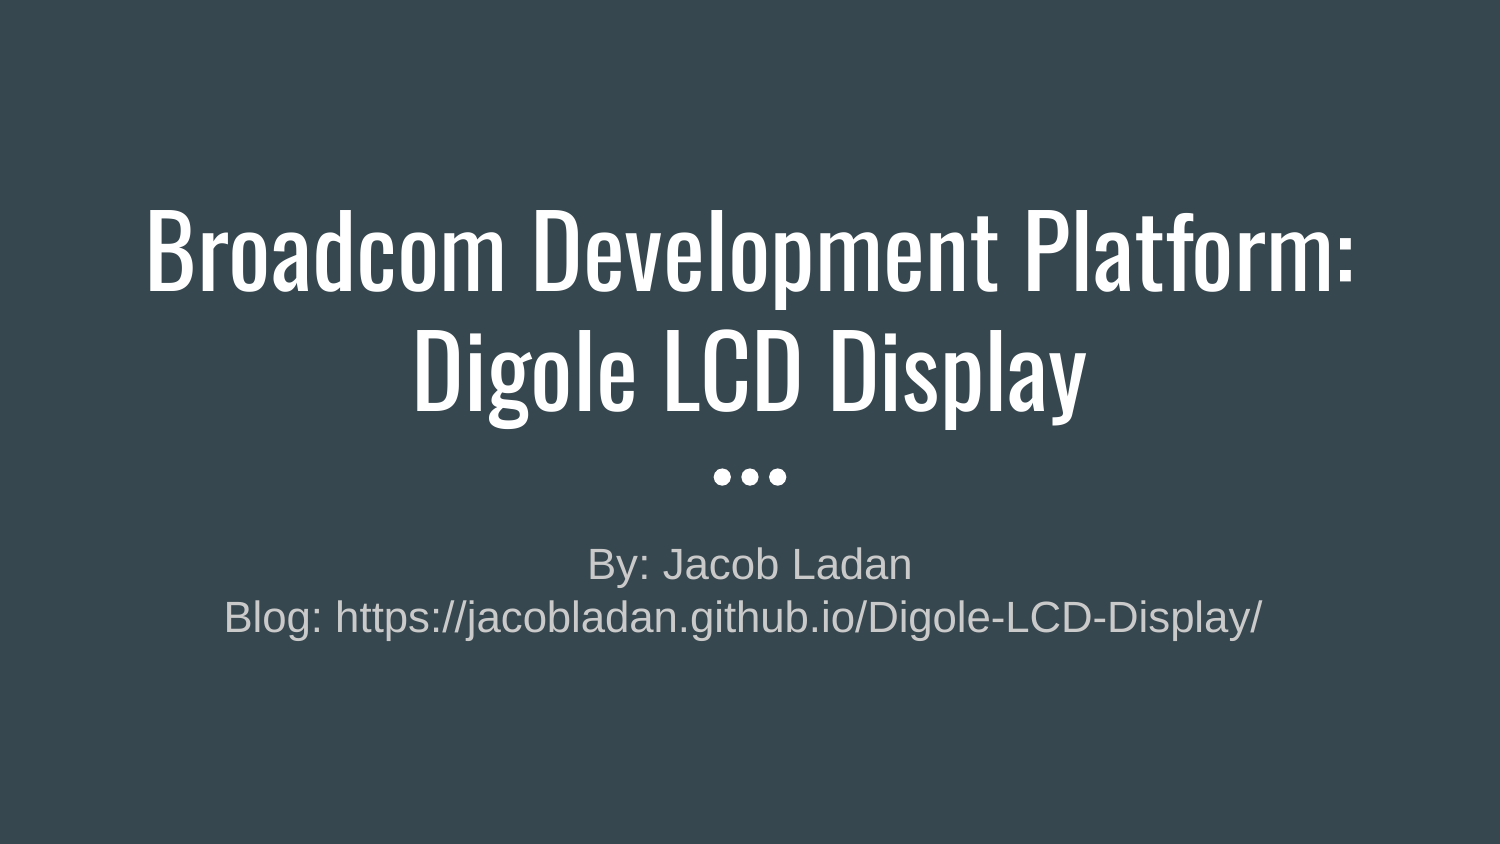

# Broadcom Development Platform: Digole LCD Display
By: Jacob Ladan
Blog: https://jacobladan.github.io/Digole-LCD-Display/